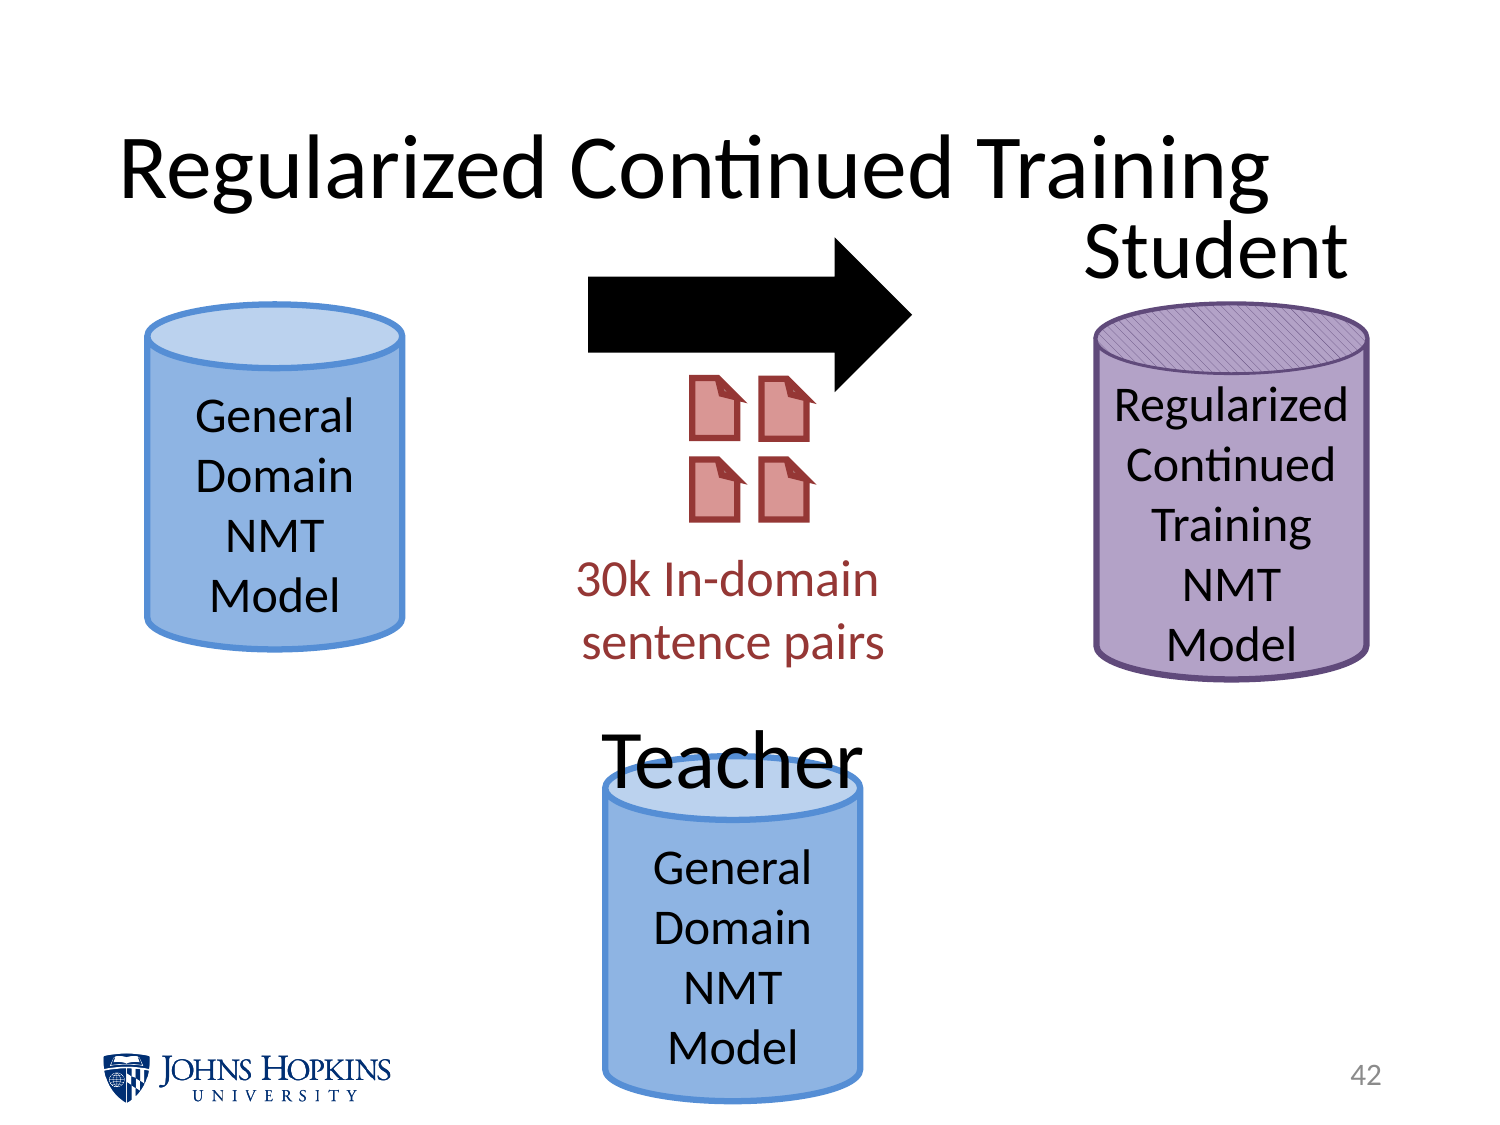

# Regularized Continued Training
Student

General Domain
NMT
Model

Regularized
Continued Training
NMT
Model

30k In-domain
 sentence pairs
Teacher

General Domain
NMT
Model
42